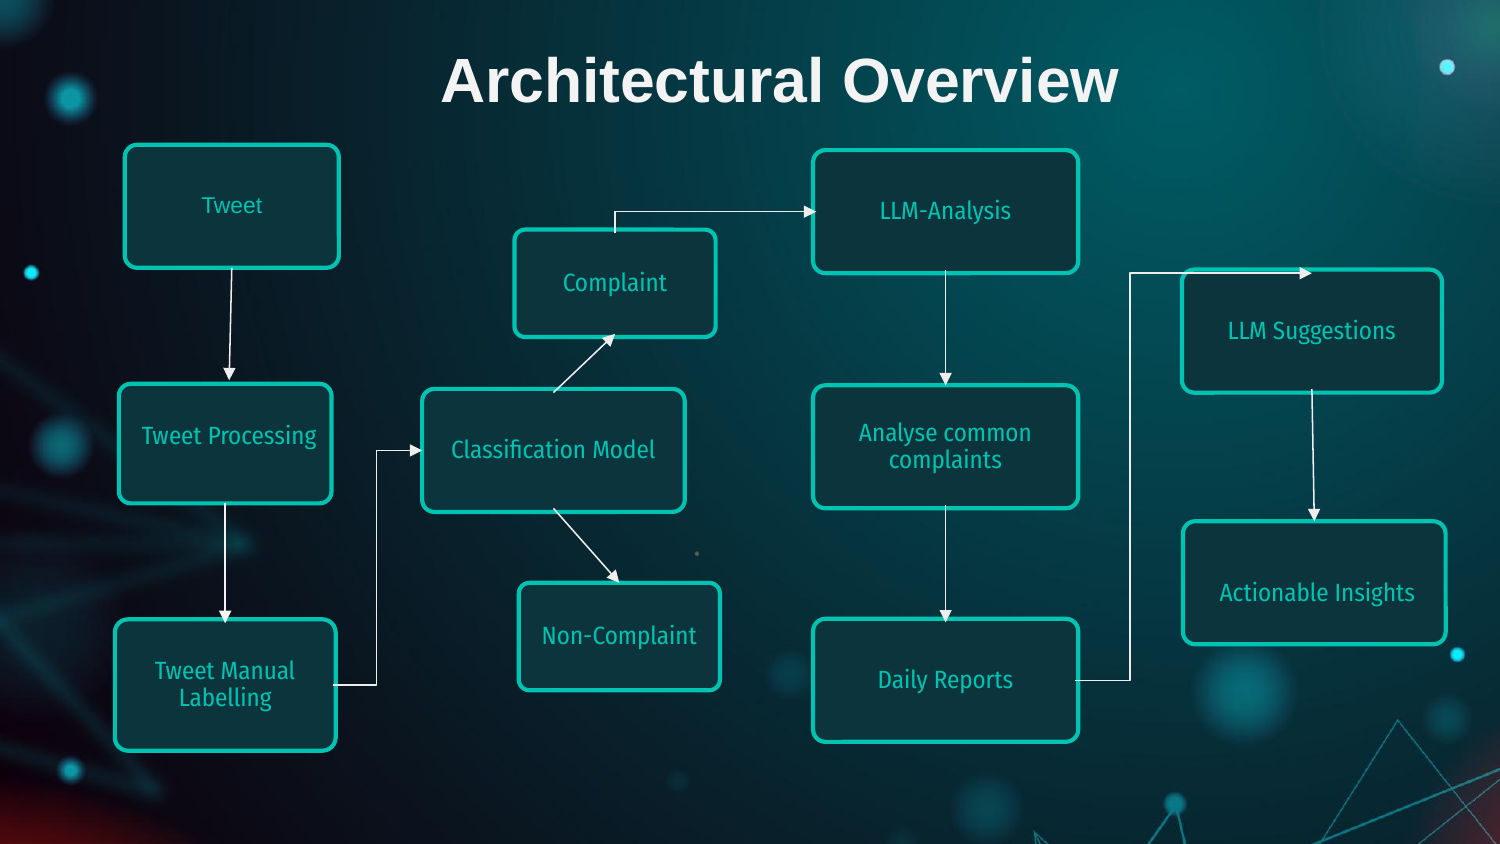

# Architectural Overview

Tweet

LLM-Analysis

Complaint

LLM Suggestions
Tweet Processing

Analyse common complaints

Classification Model

Actionable Insights

Non-Complaint

Daily Reports

Tweet Manual Labelling